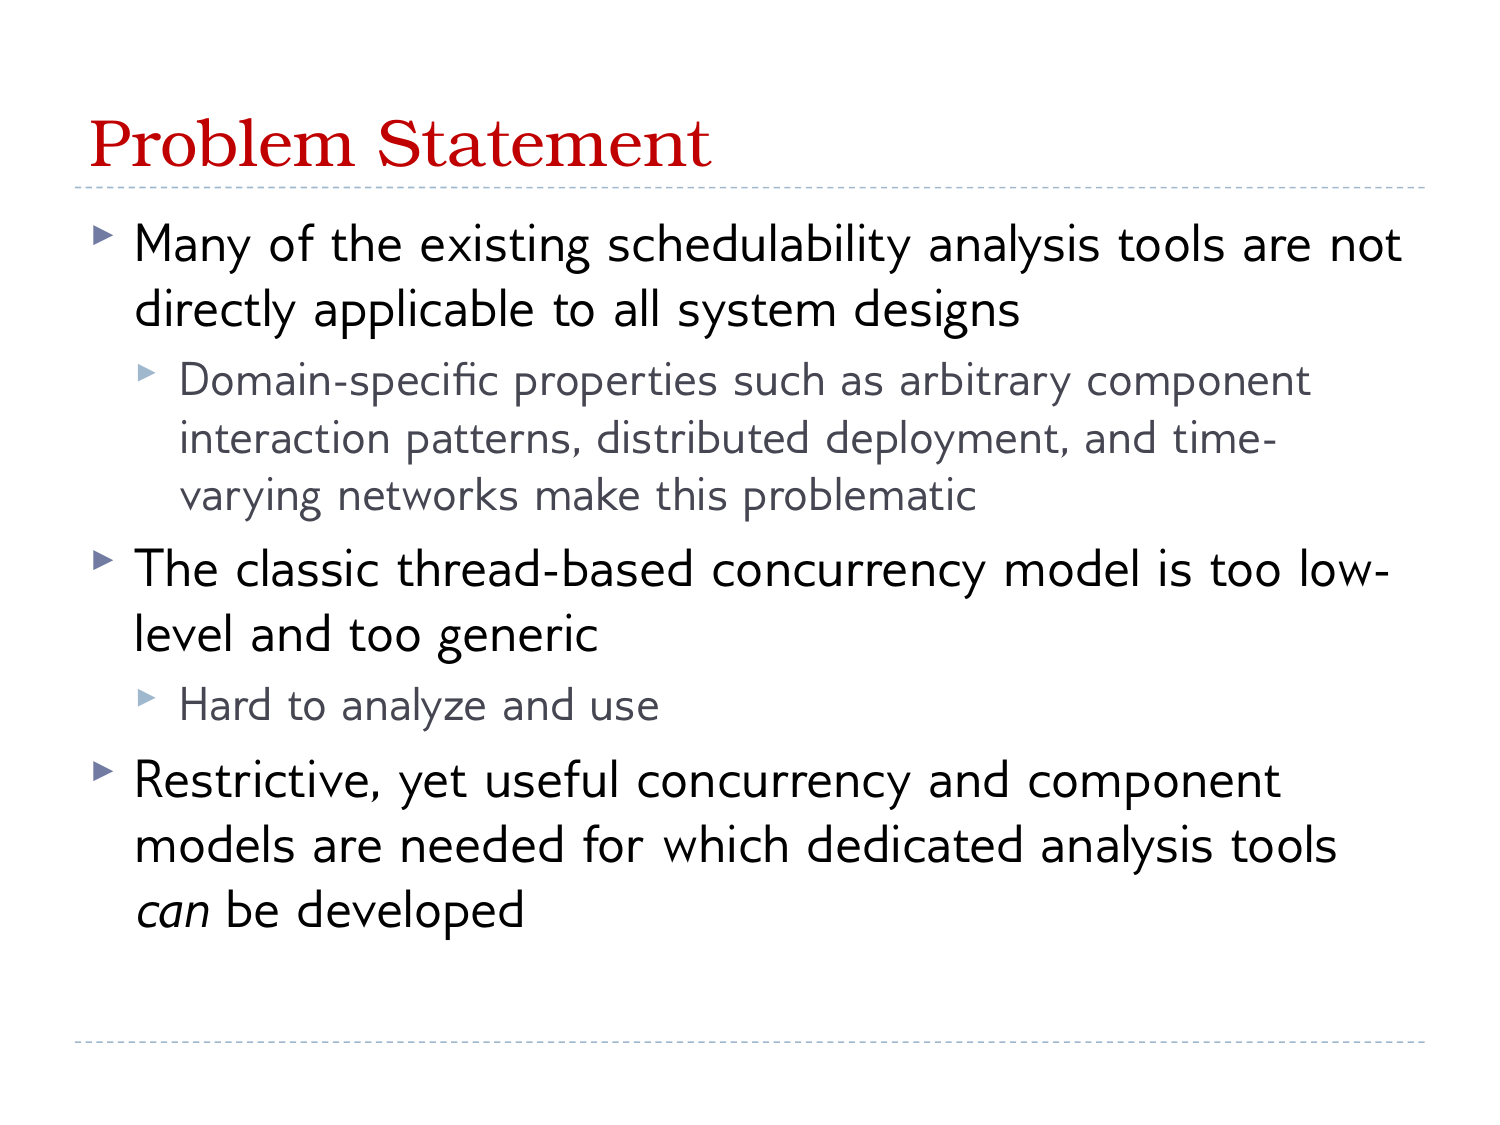

# Problem Statement
Many of the existing schedulability analysis tools are not directly applicable to all system designs
Domain-specific properties such as arbitrary component interaction patterns, distributed deployment, and time-varying networks make this problematic
The classic thread-based concurrency model is too low-level and too generic
Hard to analyze and use
Restrictive, yet useful concurrency and component models are needed for which dedicated analysis tools can be developed